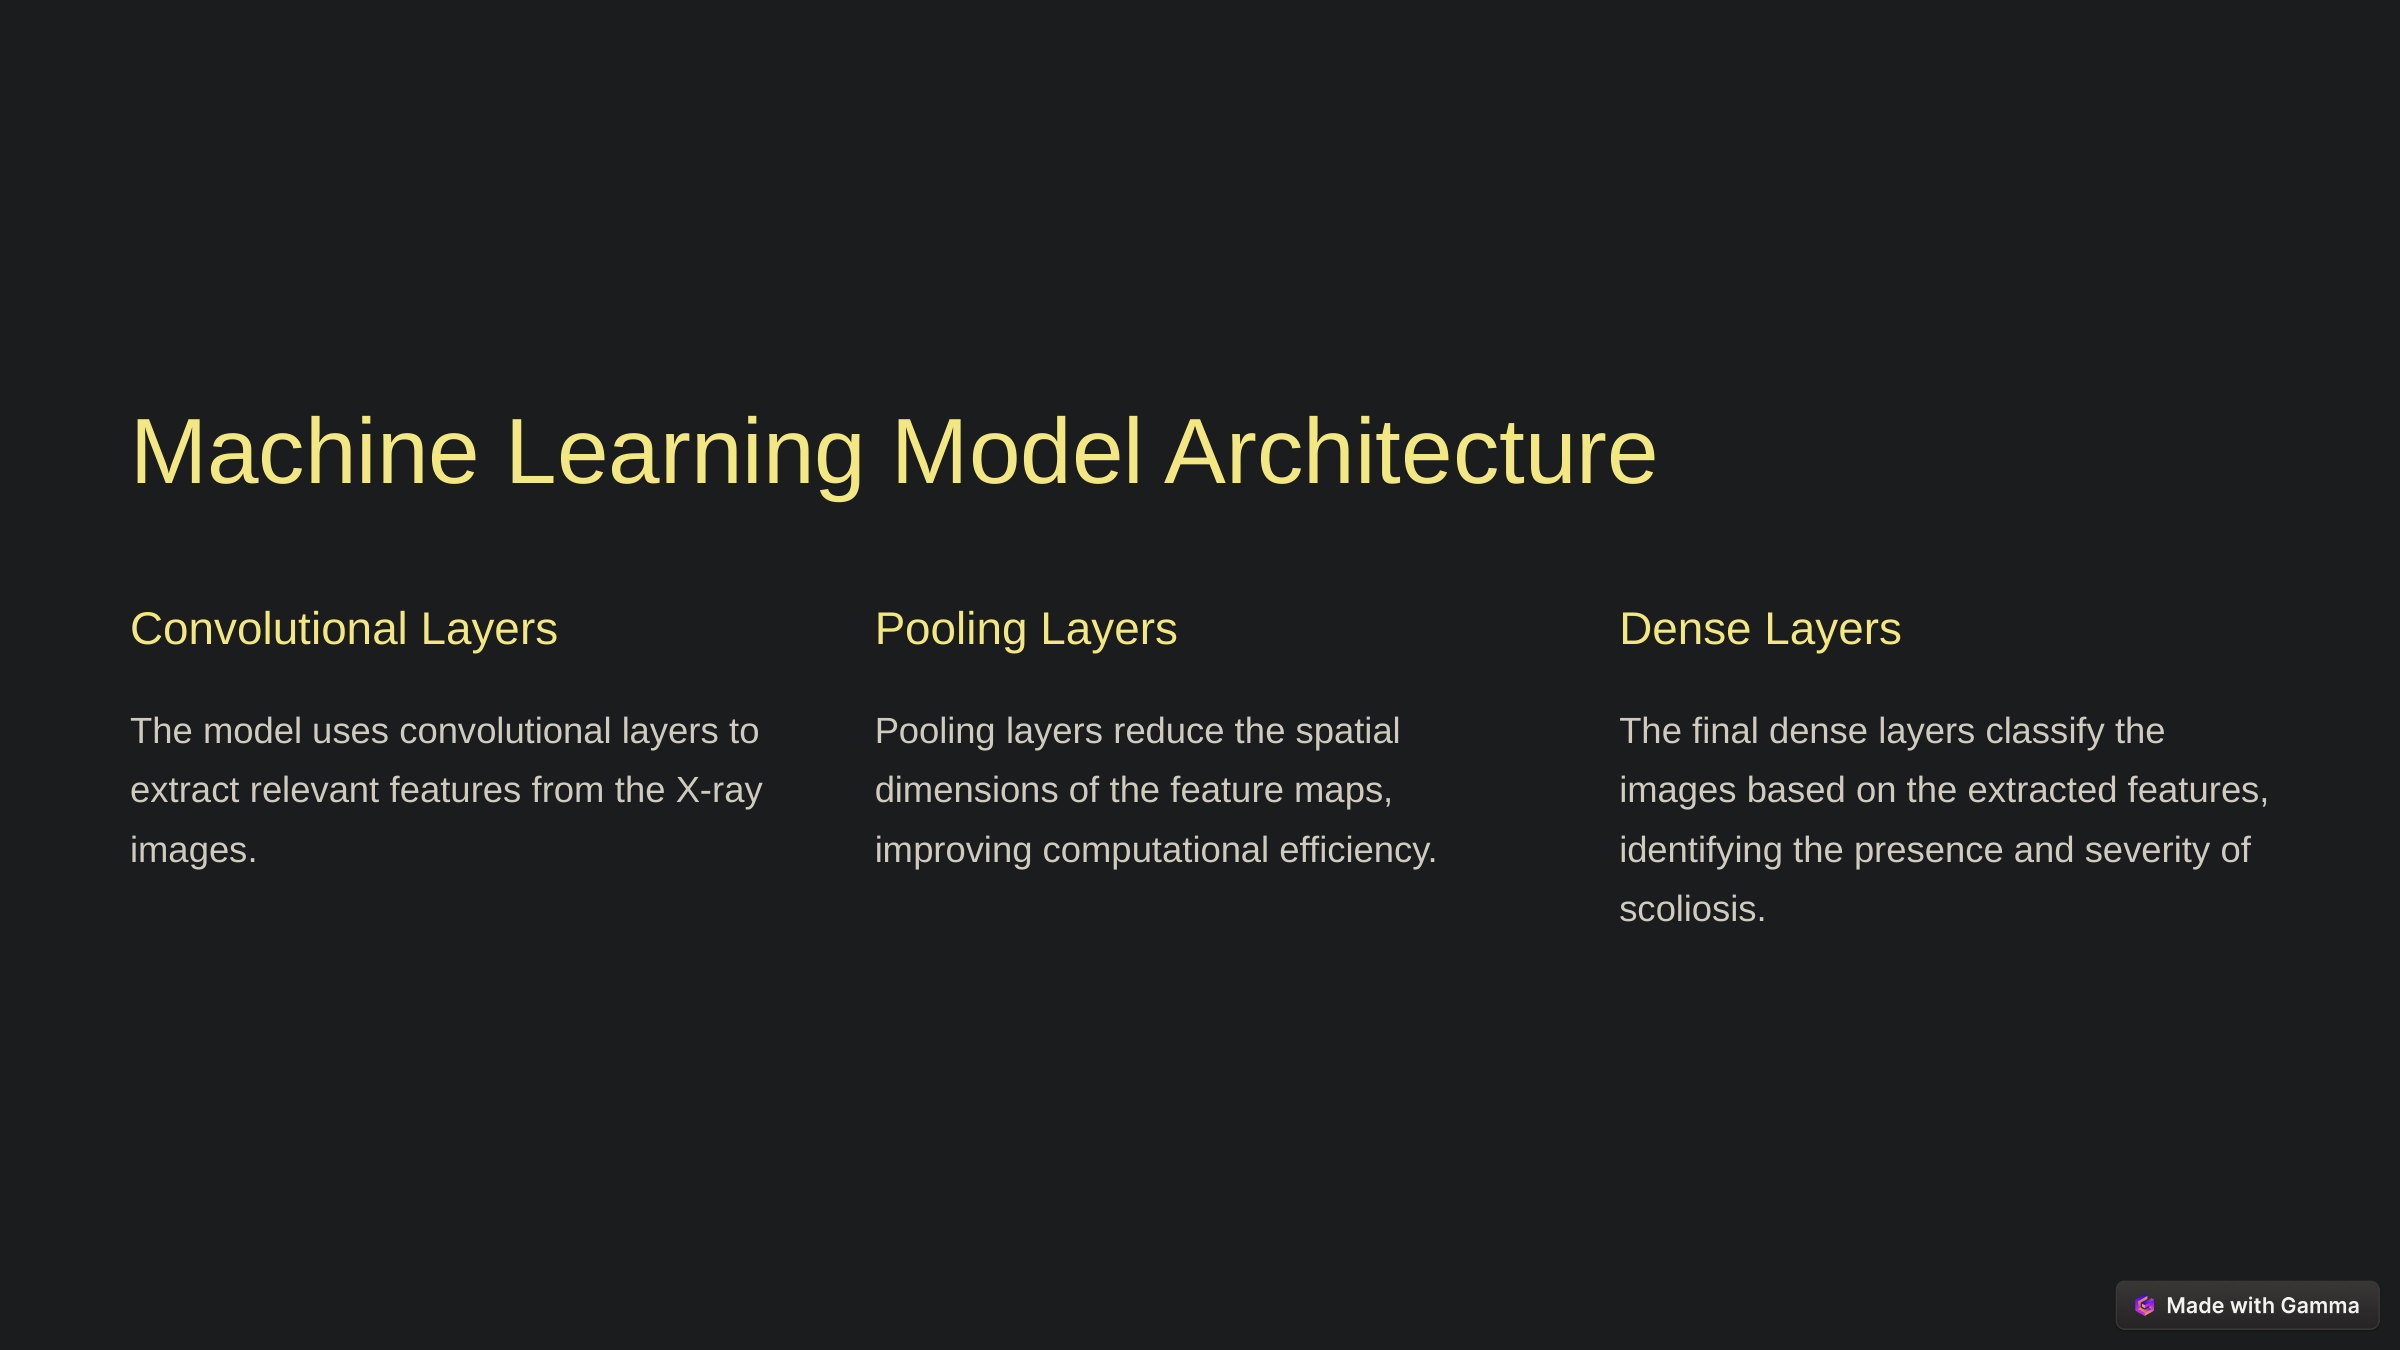

Machine Learning Model Architecture
Convolutional Layers
Pooling Layers
Dense Layers
The model uses convolutional layers to extract relevant features from the X-ray images.
Pooling layers reduce the spatial dimensions of the feature maps, improving computational efficiency.
The final dense layers classify the images based on the extracted features, identifying the presence and severity of scoliosis.